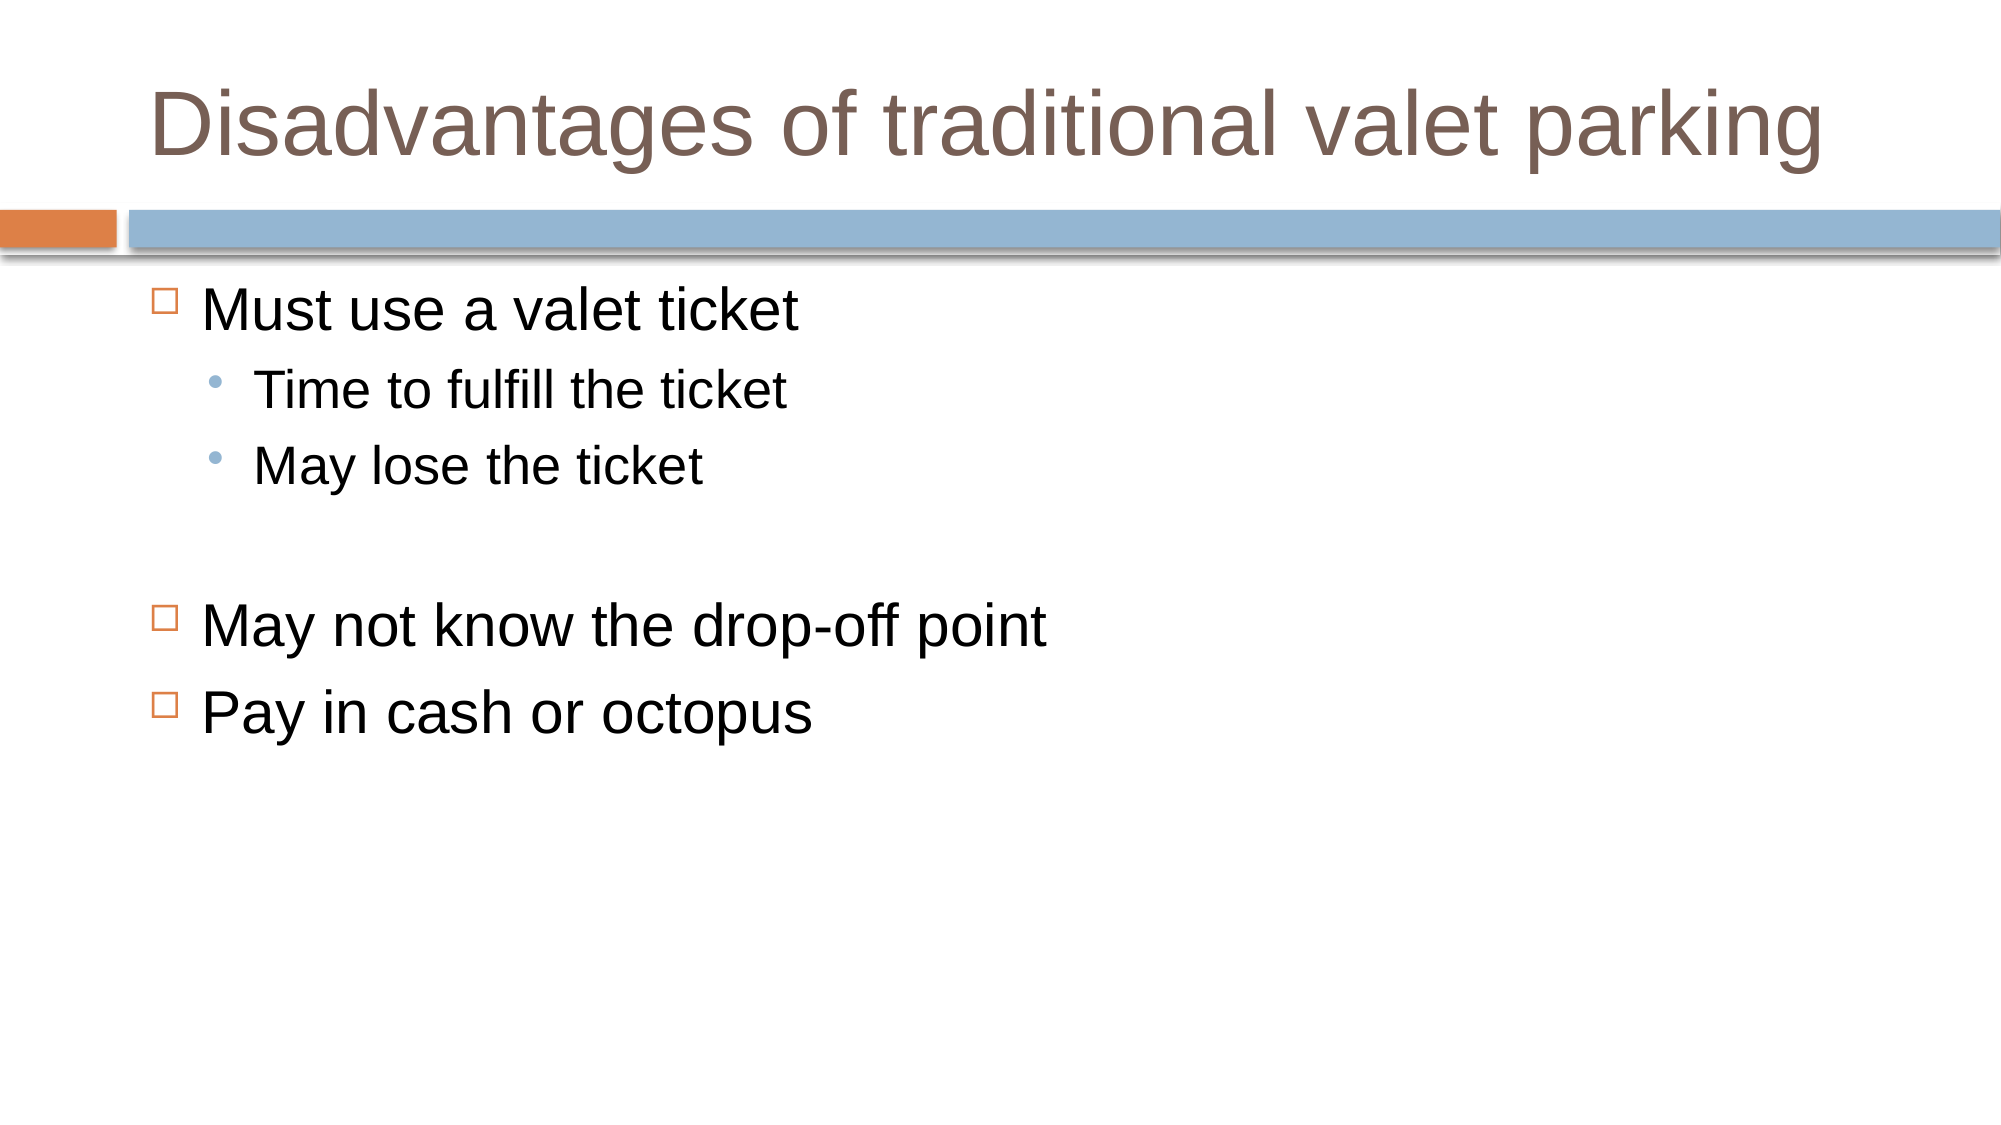

# Disadvantages of traditional valet parking
Must use a valet ticket
Time to fulfill the ticket
May lose the ticket

May not know the drop-off point
Pay in cash or octopus